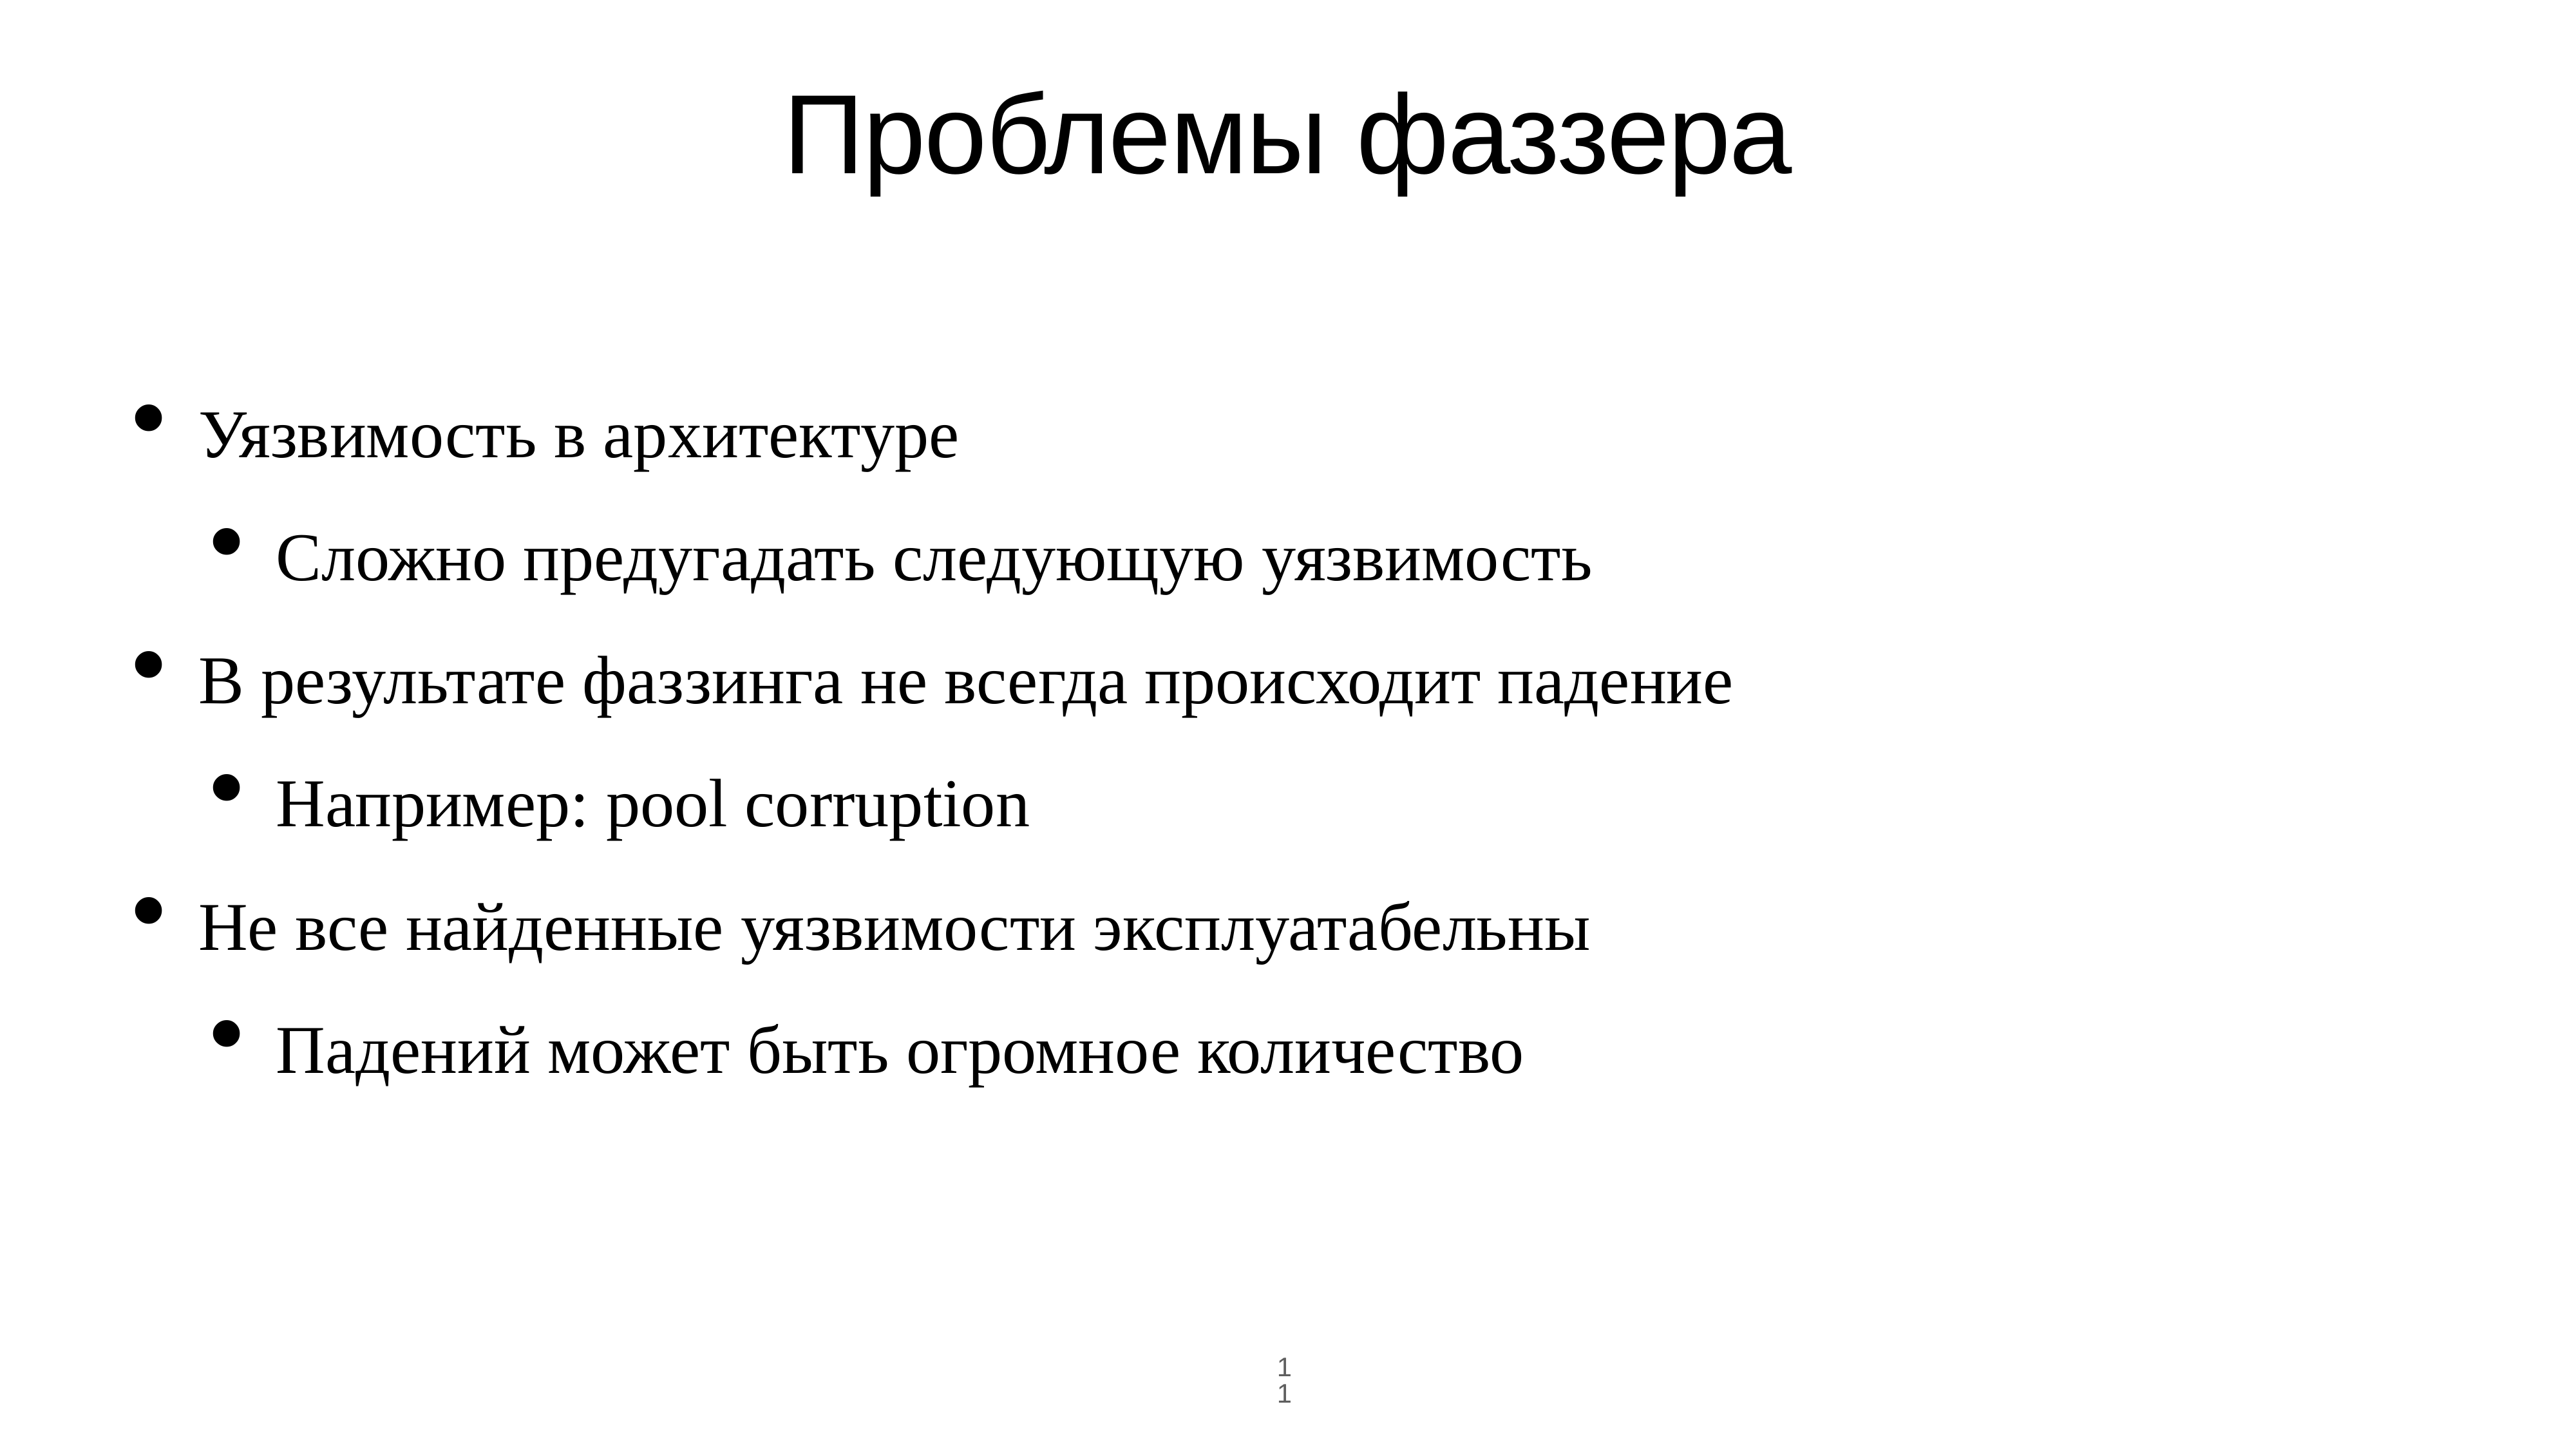

Проблемы фаззера
Уязвимость в архитектуре
Сложно предугадать следующую уязвимость
В результате фаззинга не всегда происходит падение
Например: pool corruption
Не все найденные уязвимости эксплуатабельны
Падений может быть огромное количество
11